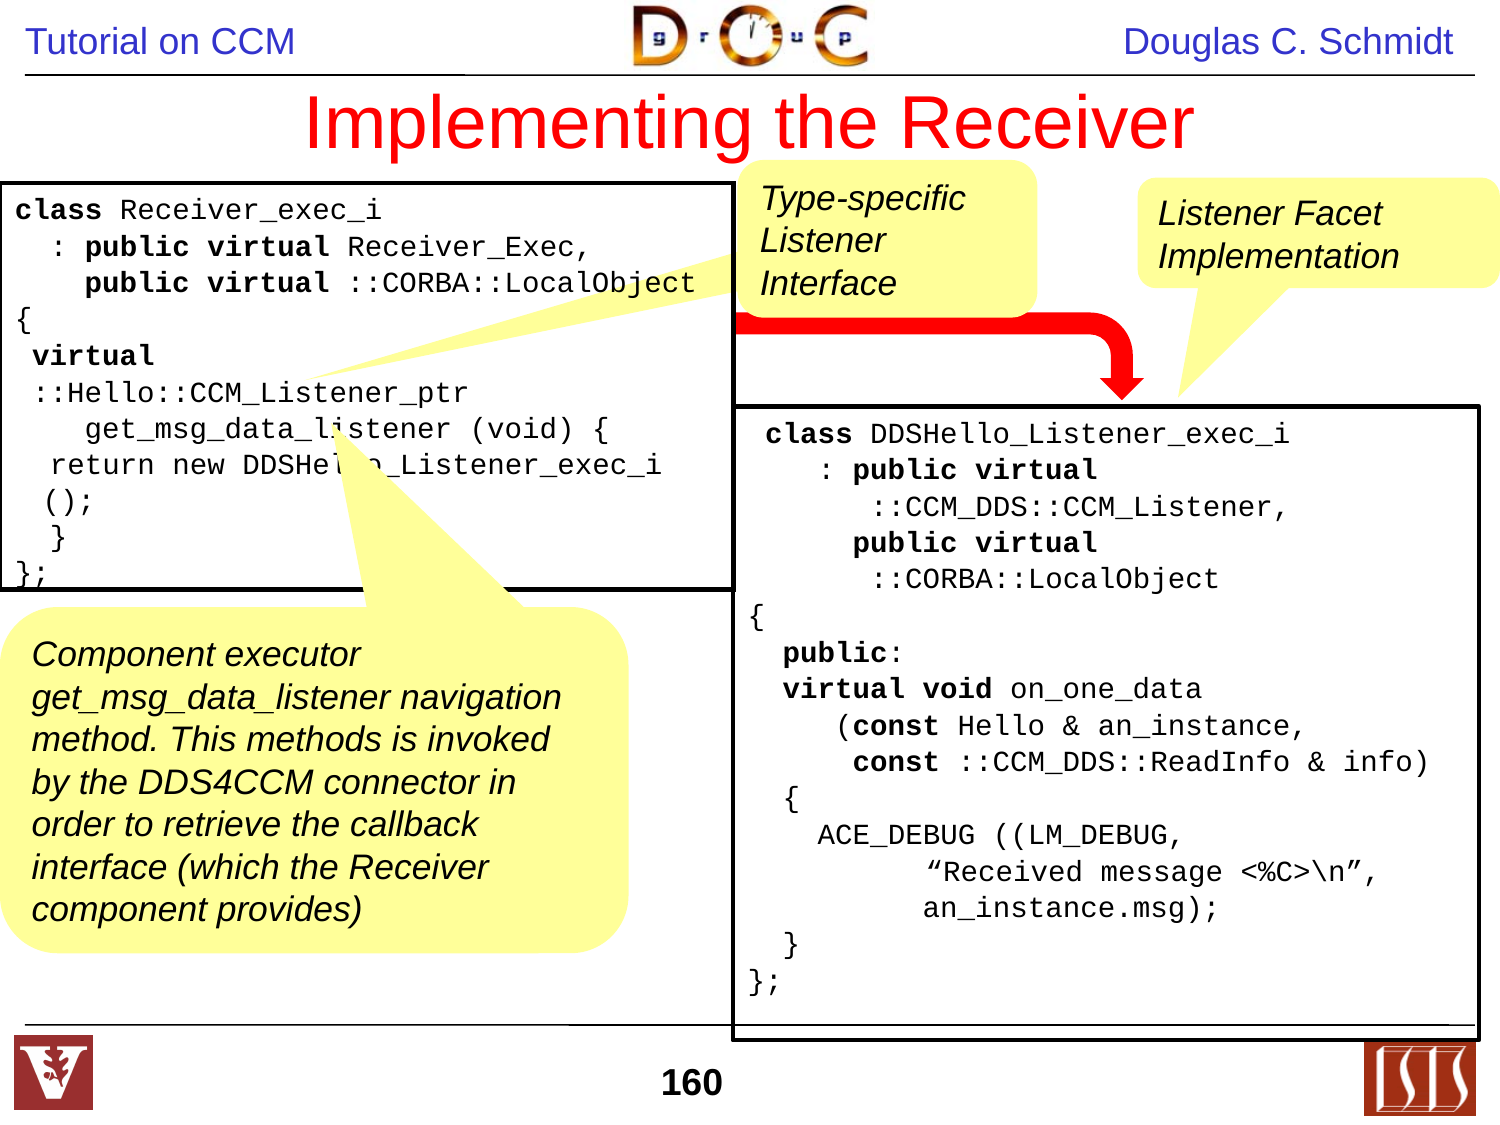

# Implementing the Receiver

Type-specific Listener Interface
Listener Facet Implementation
class Receiver_exec_i
  : public virtual Receiver_Exec,
    public virtual ::CORBA::LocalObject
{
 virtual
 ::Hello::CCM_Listener_ptr
    get_msg_data_listener (void) {
  return new DDSHello_Listener_exec_i ();
  }
};

 class DDSHello_Listener_exec_i
    : public virtual
       ::CCM_DDS::CCM_Listener,
      public virtual
       ::CORBA::LocalObject
{
  public:
  virtual void on_one_data
     (const Hello & an_instance,
      const ::CCM_DDS::ReadInfo & info)
  {
    ACE_DEBUG ((LM_DEBUG,
		“Received message <%C>\n”,
          an_instance.msg);
  }
};

Component executor get_msg_data_listener navigation method. This methods is invoked by the DDS4CCM connector in order to retrieve the callback interface (which the Receiver component provides)